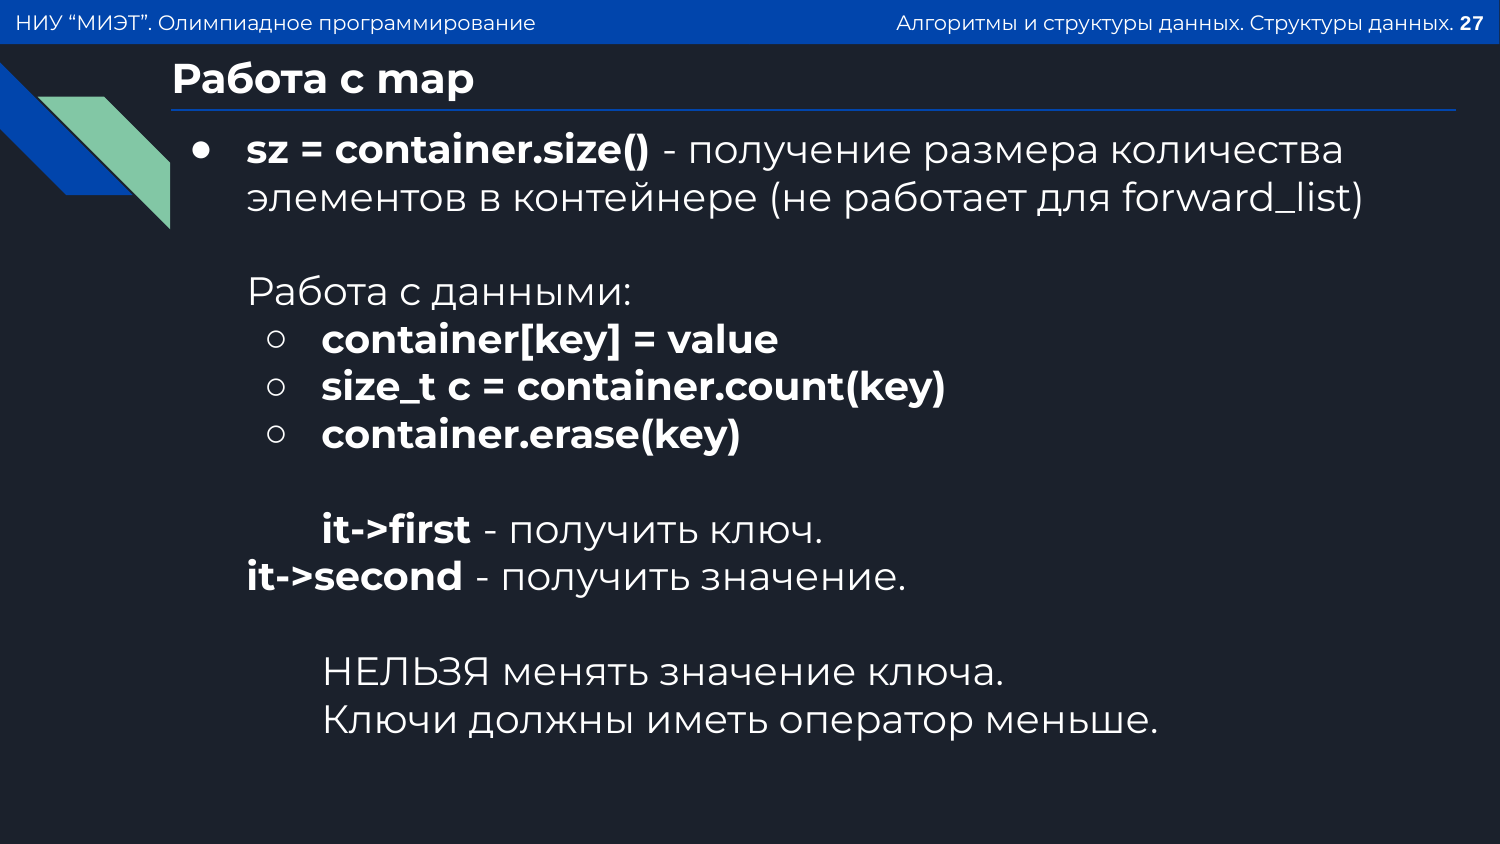

# Работа с map
sz = container.size() - получение размера количества элементов в контейнере (не работает для forward_list)

Работа с данными:
container[key] = value
size_t c = container.count(key)
container.erase(key)

	it->first - получить ключ.
it->second - получить значение.

	НЕЛЬЗЯ менять значение ключа.
	Ключи должны иметь оператор меньше.